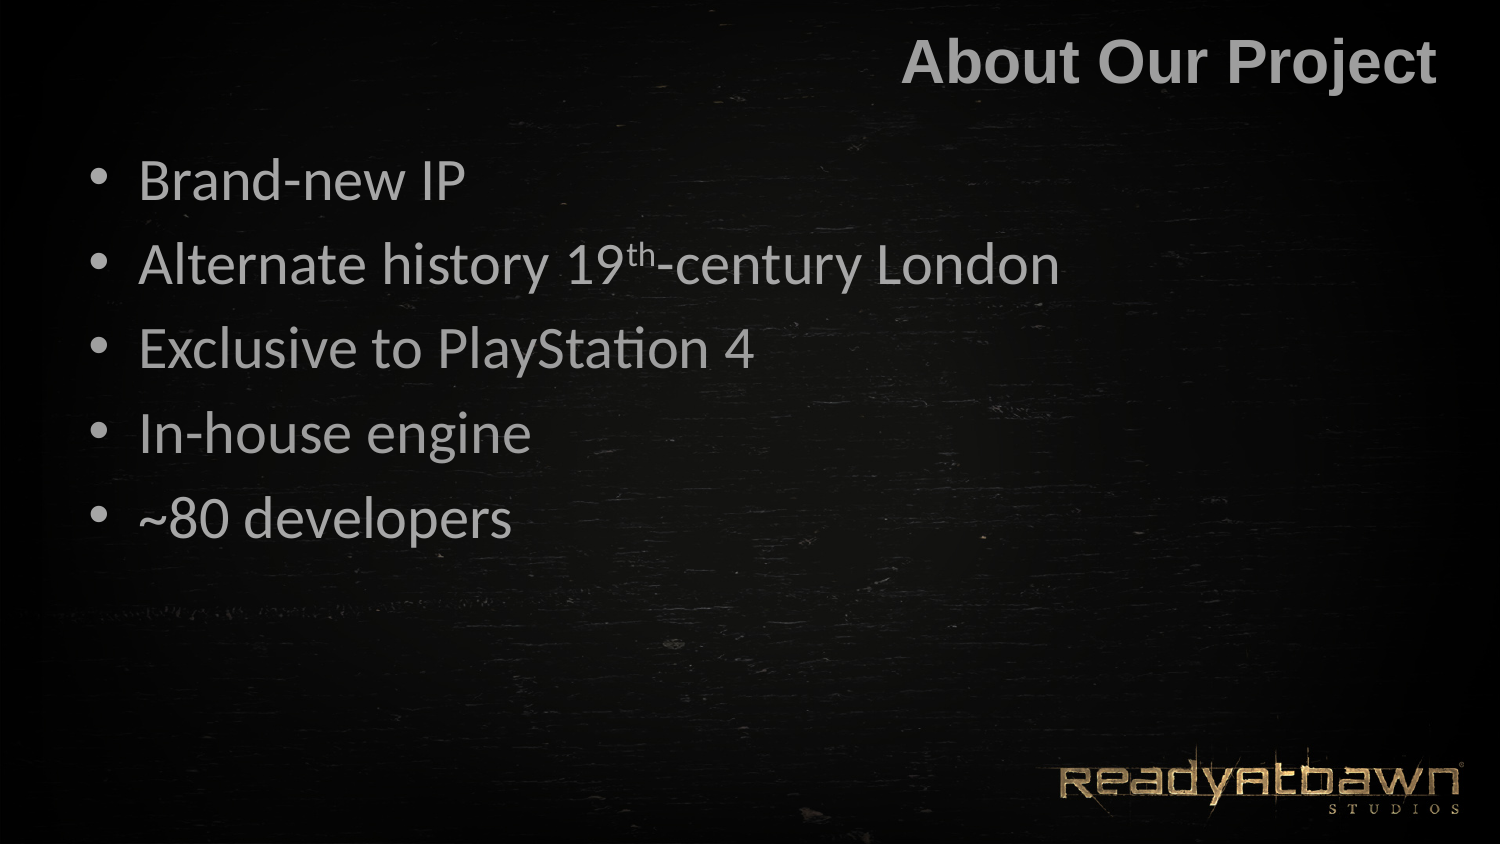

# About Our Project
Brand-new IP
Alternate history 19th-century London
Exclusive to PlayStation 4
In-house engine
~80 developers